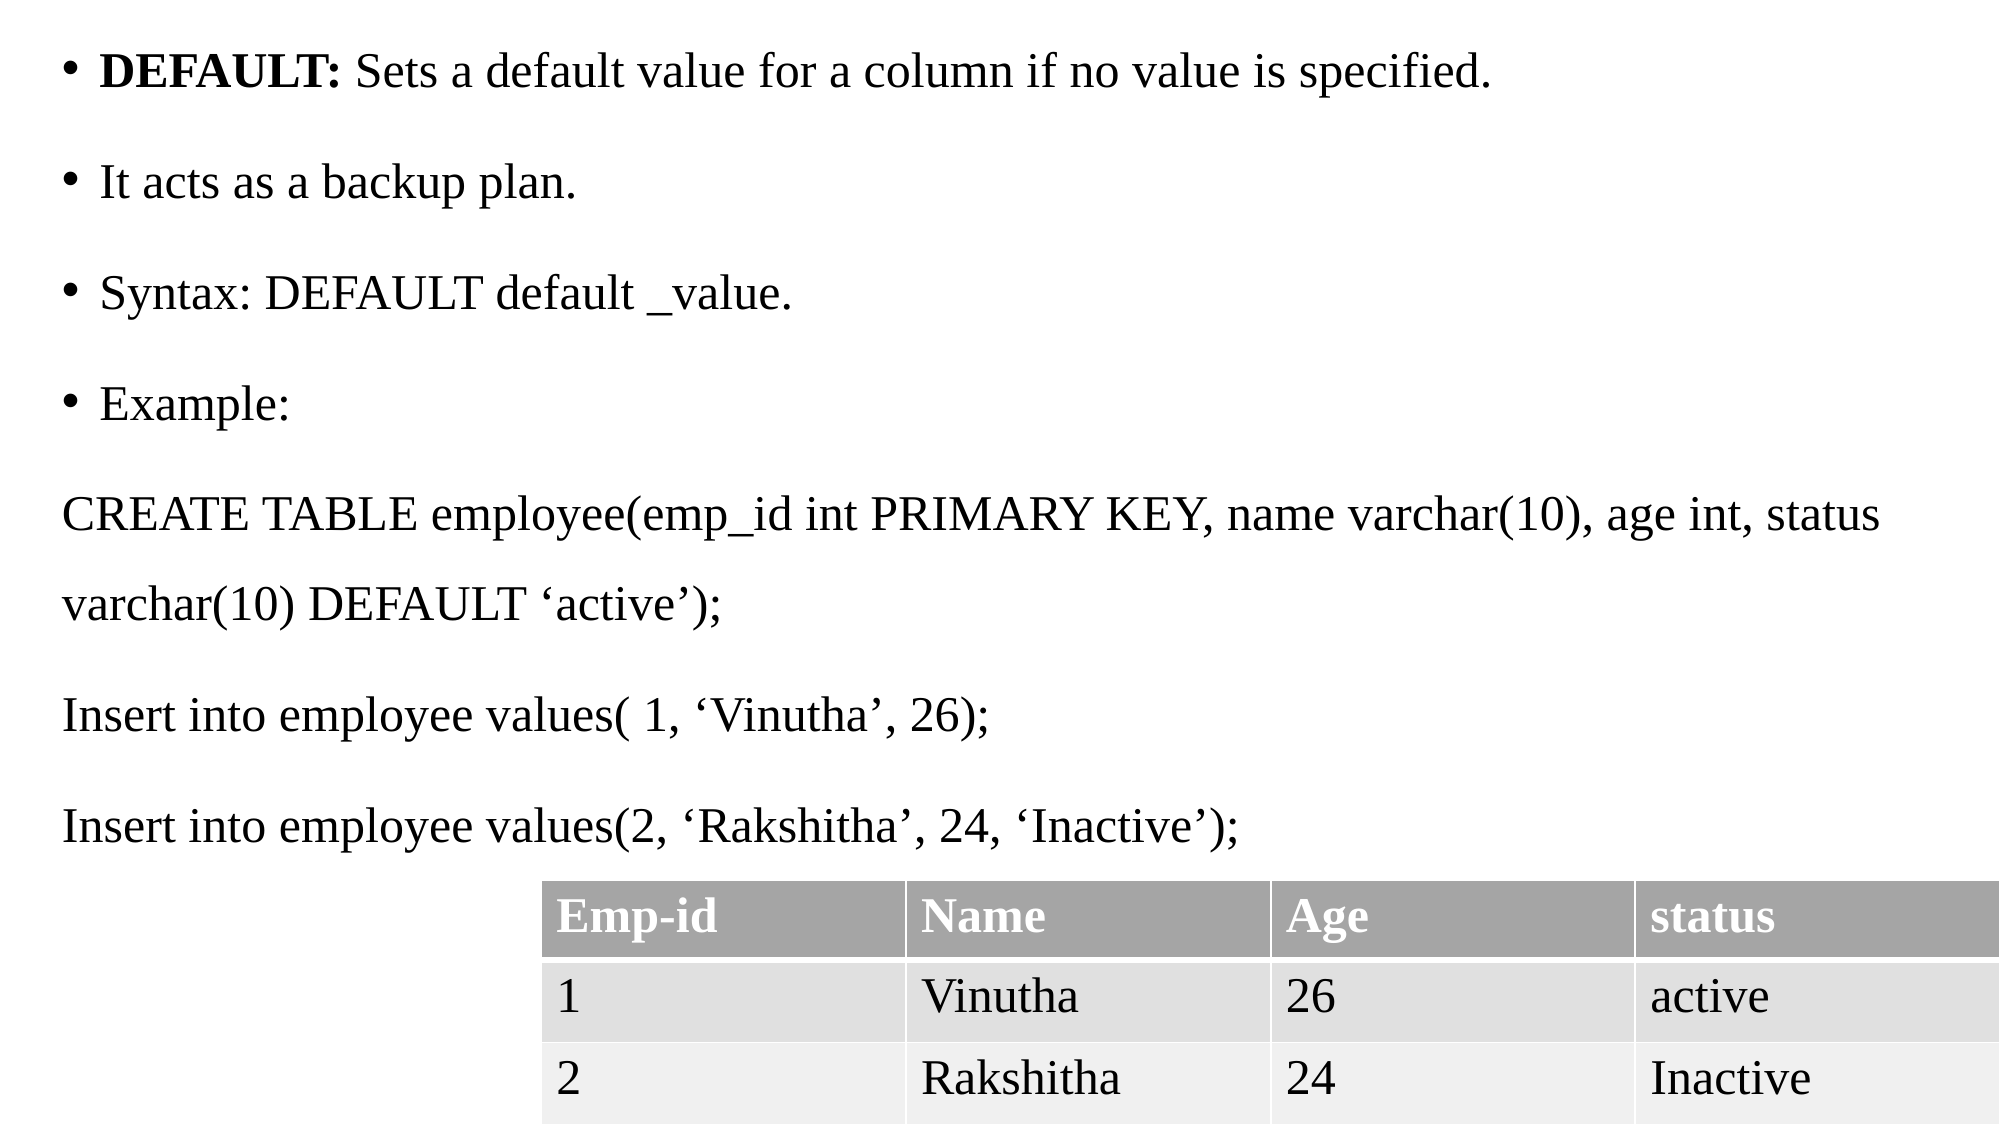

DEFAULT: Sets a default value for a column if no value is specified.
It acts as a backup plan.
Syntax: DEFAULT default _value.
Example:
CREATE TABLE employee(emp_id int PRIMARY KEY, name varchar(10), age int, status varchar(10) DEFAULT ‘active’);
Insert into employee values( 1, ‘Vinutha’, 26);
Insert into employee values(2, ‘Rakshitha’, 24, ‘Inactive’);

| Emp-id | Name | Age | status |
| --- | --- | --- | --- |
| 1 | Vinutha | 26 | active |
| 2 | Rakshitha | 24 | Inactive |